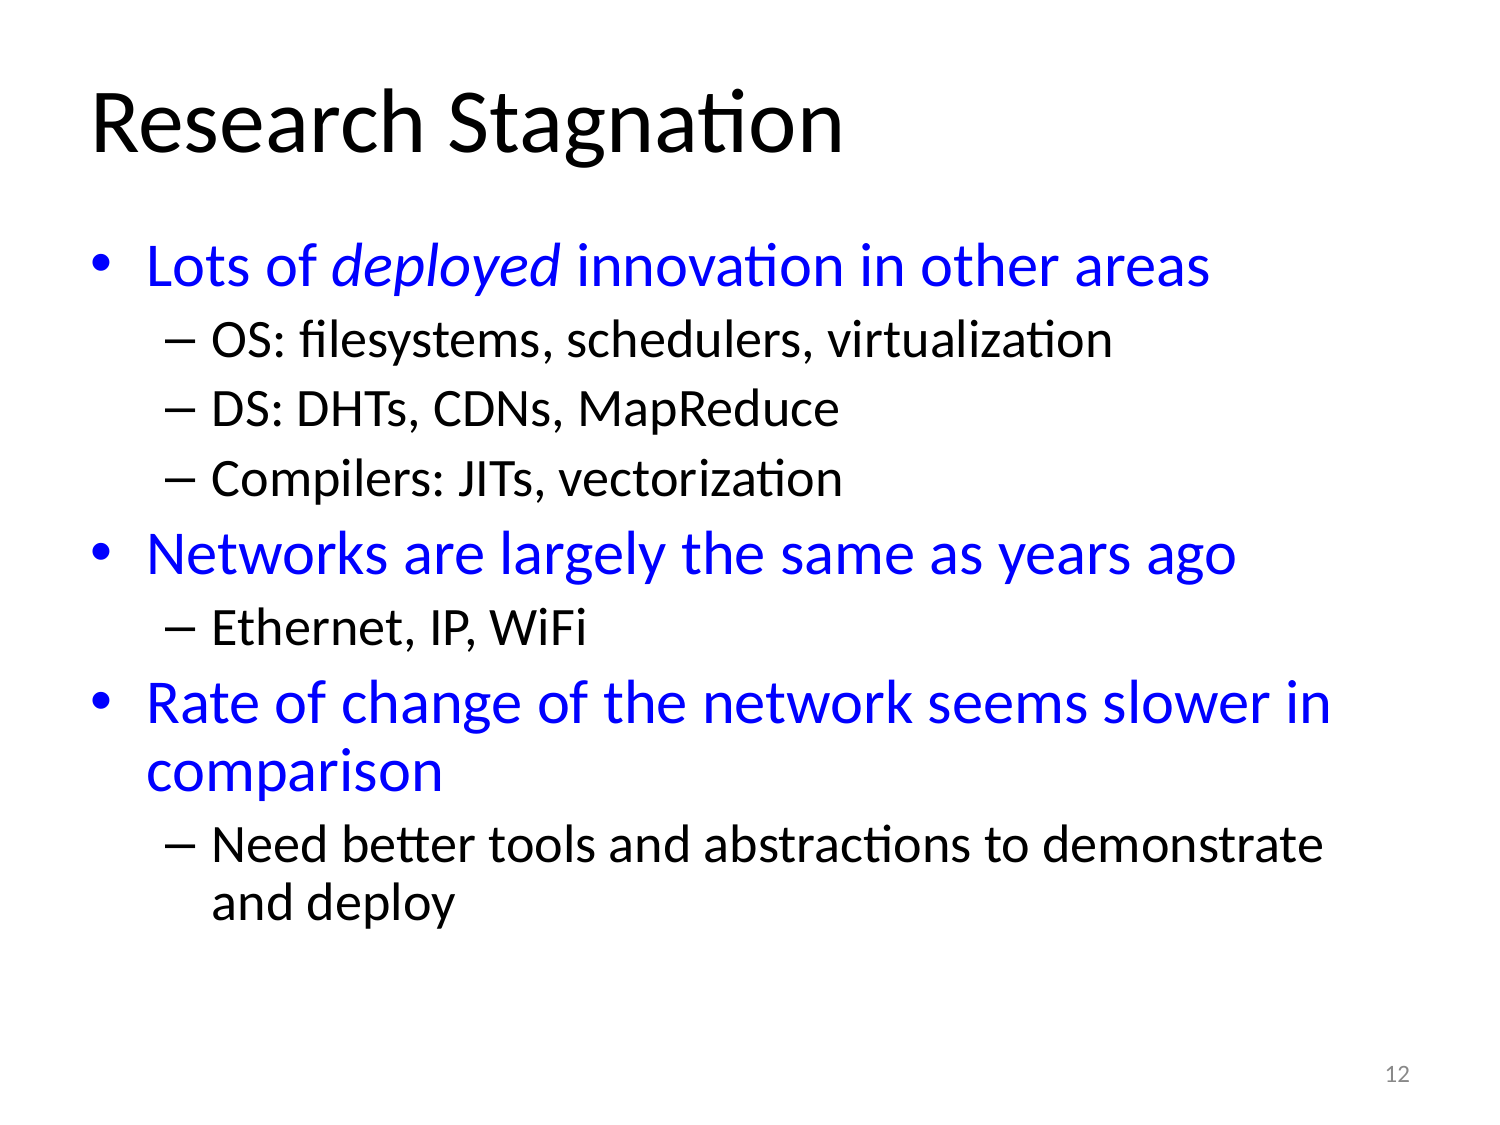

# Research Stagnation
Lots of deployed innovation in other areas
OS: filesystems, schedulers, virtualization
DS: DHTs, CDNs, MapReduce
Compilers: JITs, vectorization
Networks are largely the same as years ago
Ethernet, IP, WiFi
Rate of change of the network seems slower in comparison
Need better tools and abstractions to demonstrate and deploy

12